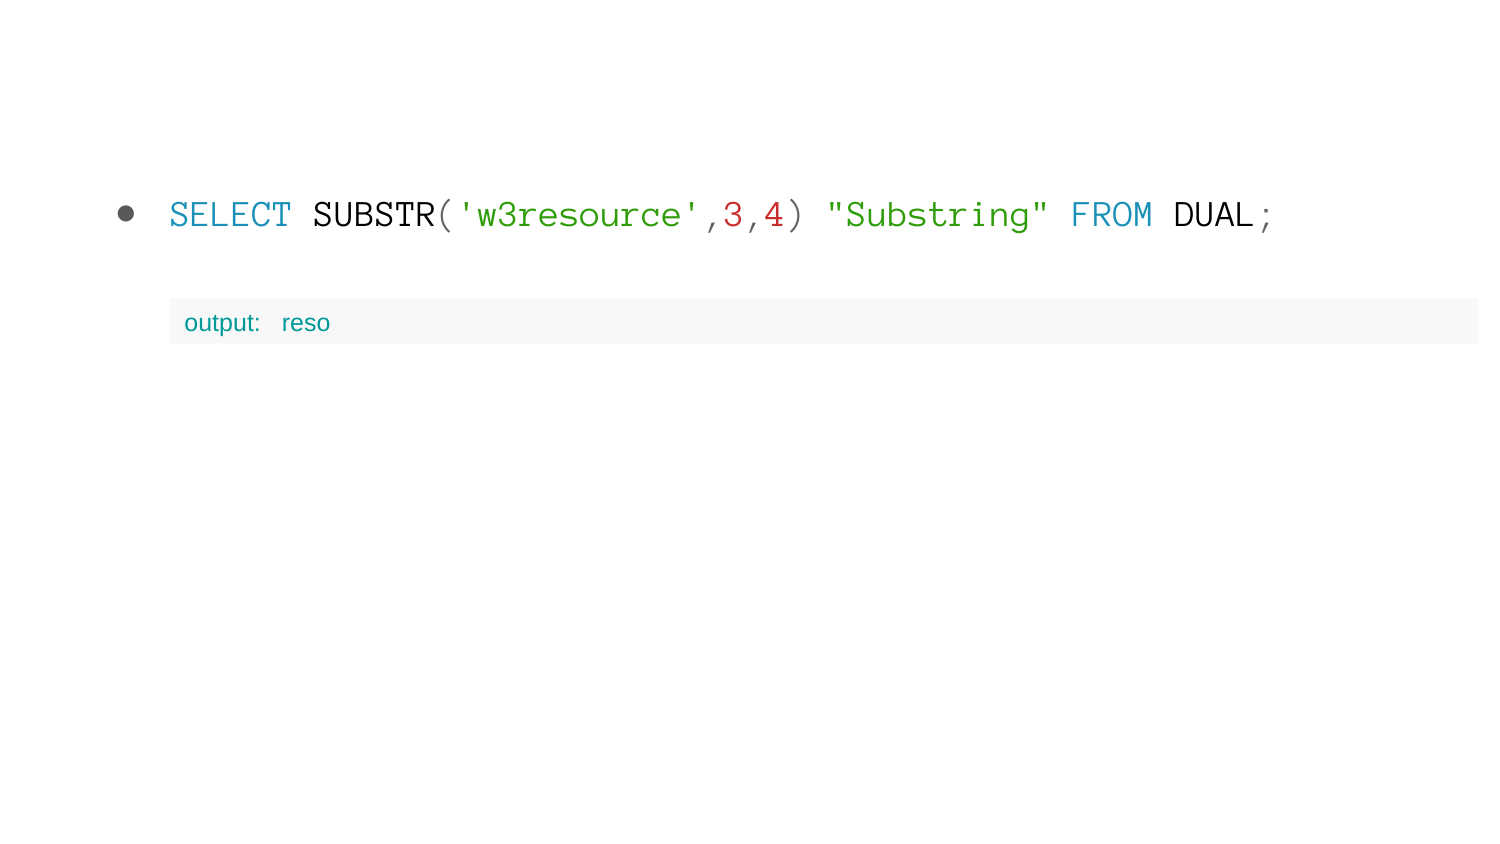

SELECT SUBSTR('w3resource',3,4) "Substring" FROM DUAL;

output:   reso